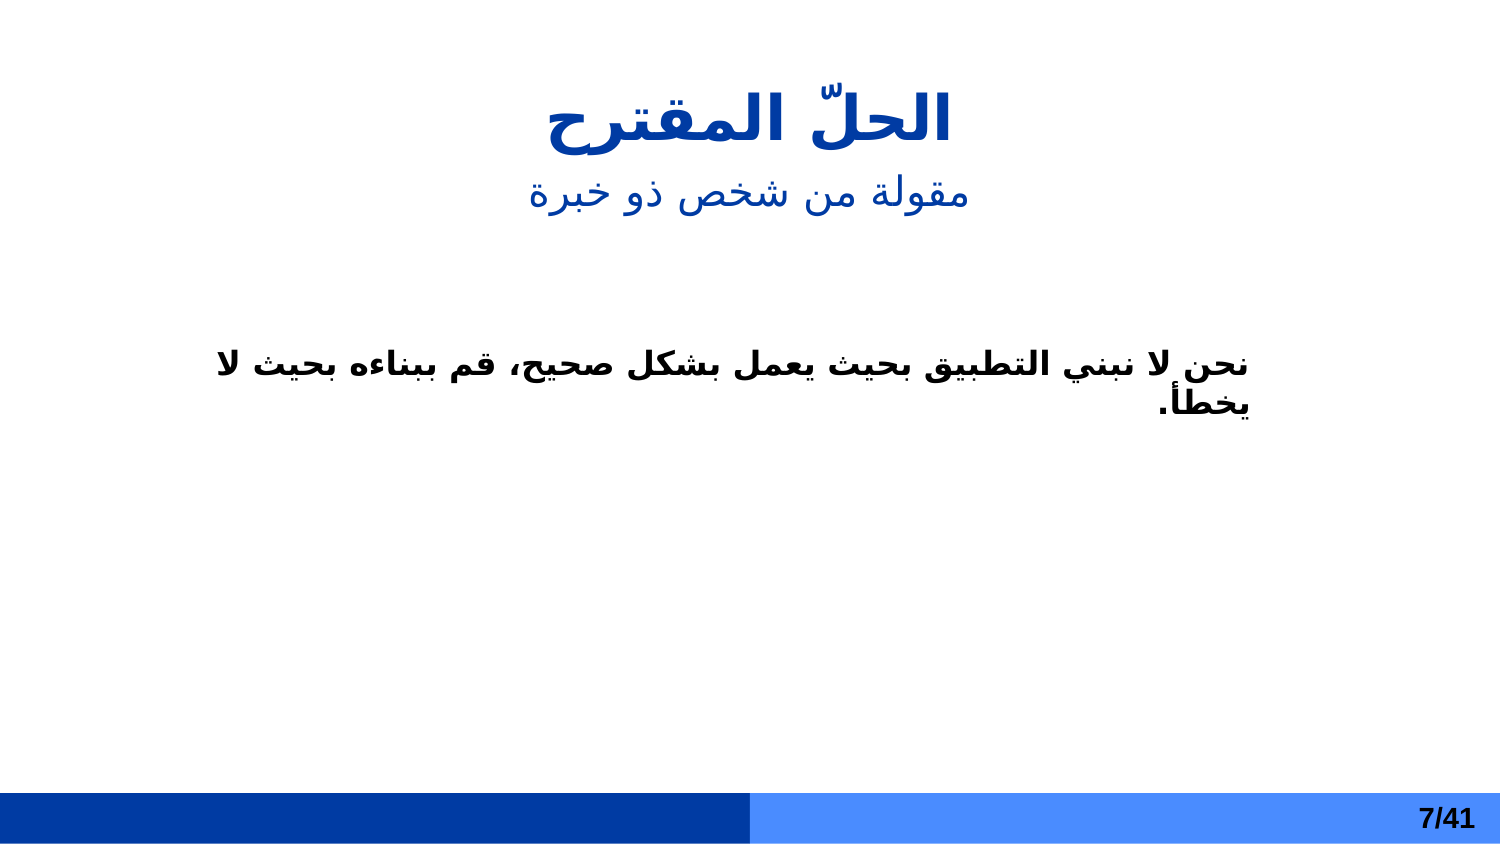

الحلّ المقترح
مقولة من شخص ذو خبرة
نحن لا نبني التطبيق بحيث يعمل بشكل صحيح، قم ببناءه بحيث لا يخطأ.
7/41